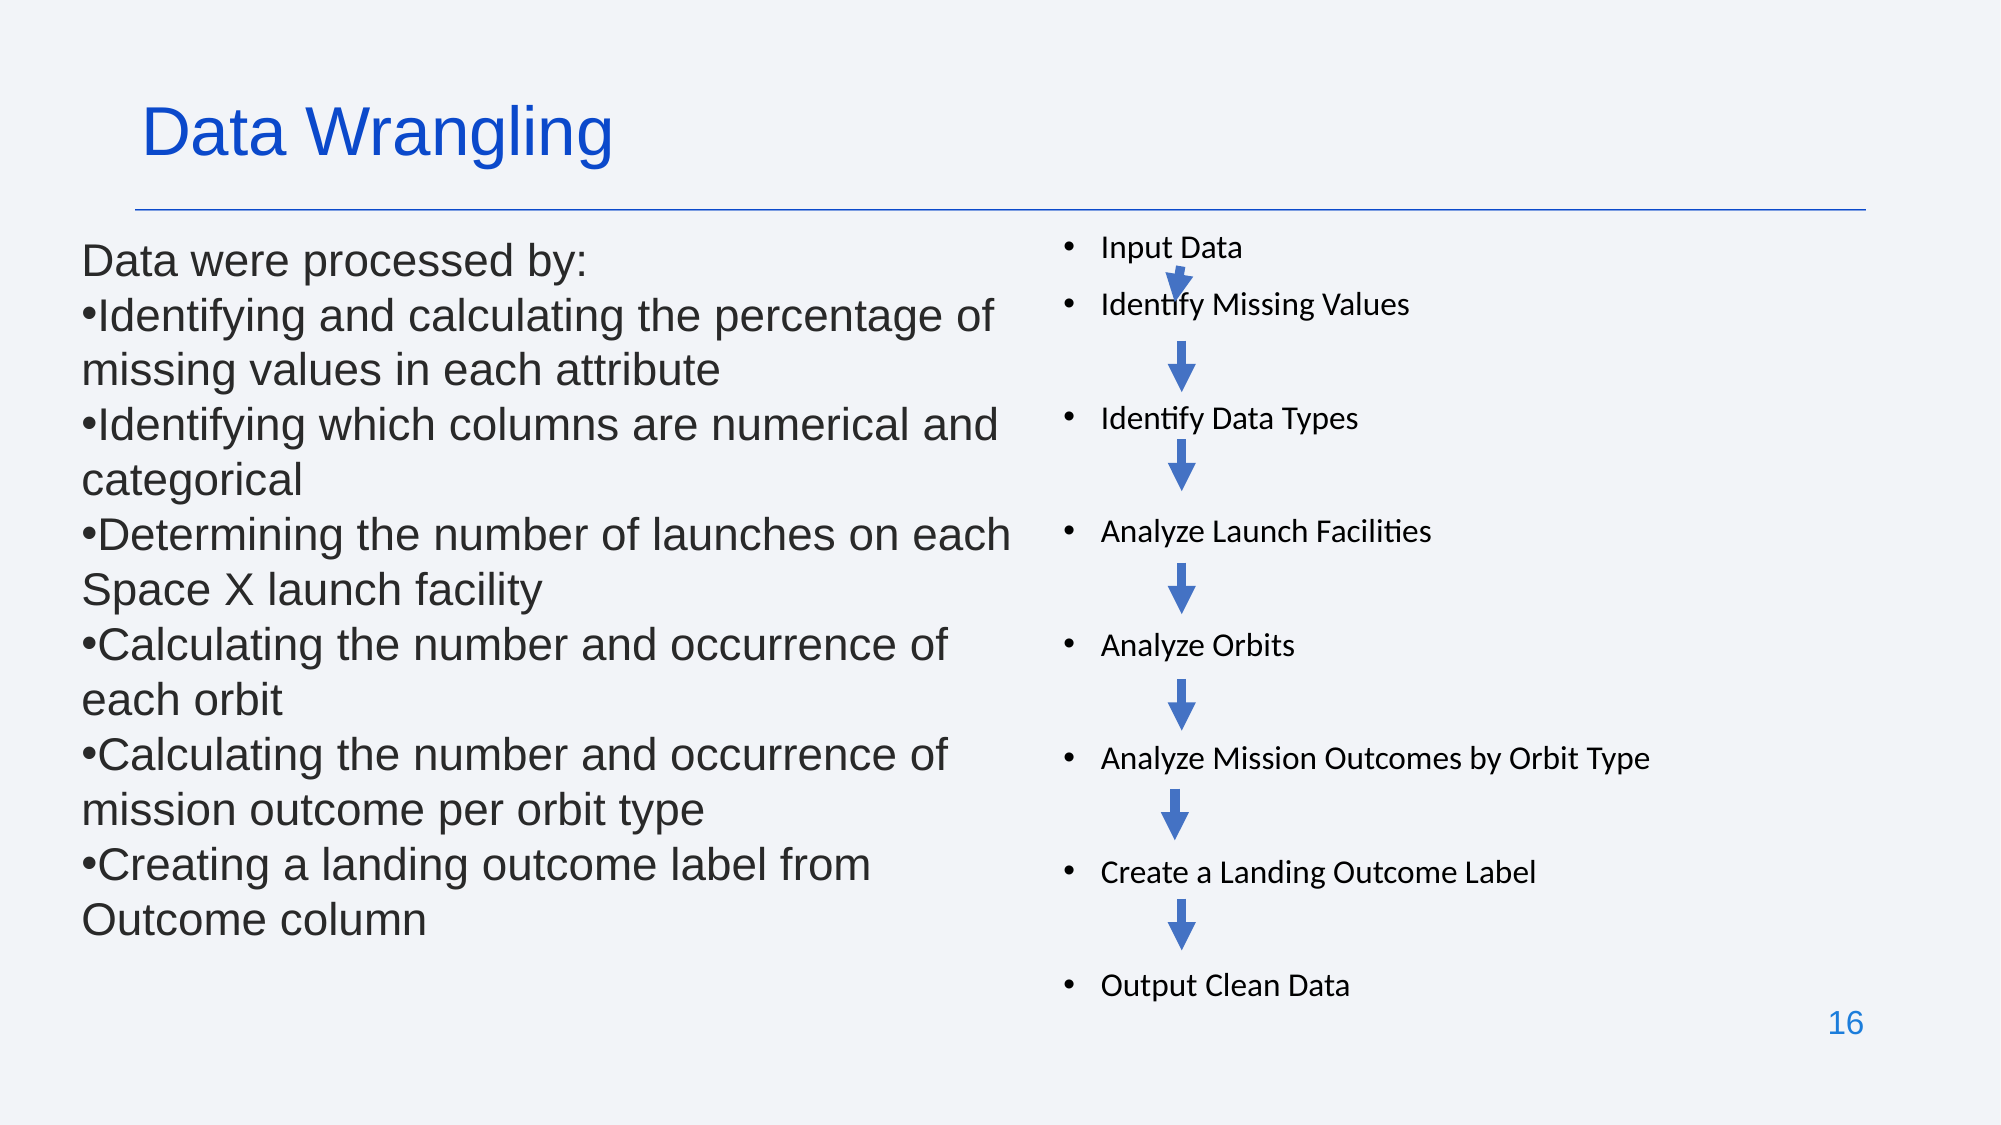

Data Wrangling
Data were processed by:
Identifying and calculating the percentage of missing values in each attribute
Identifying which columns are numerical and categorical
Determining the number of launches on each Space X launch facility
Calculating the number and occurrence of each orbit
Calculating the number and occurrence of mission outcome per orbit type
Creating a landing outcome label from Outcome column

Input Data
Identify Missing Values

Identify Data Types

Analyze Launch Facilities

Analyze Orbits

Analyze Mission Outcomes by Orbit Type

Create a Landing Outcome Label

Output Clean Data

16